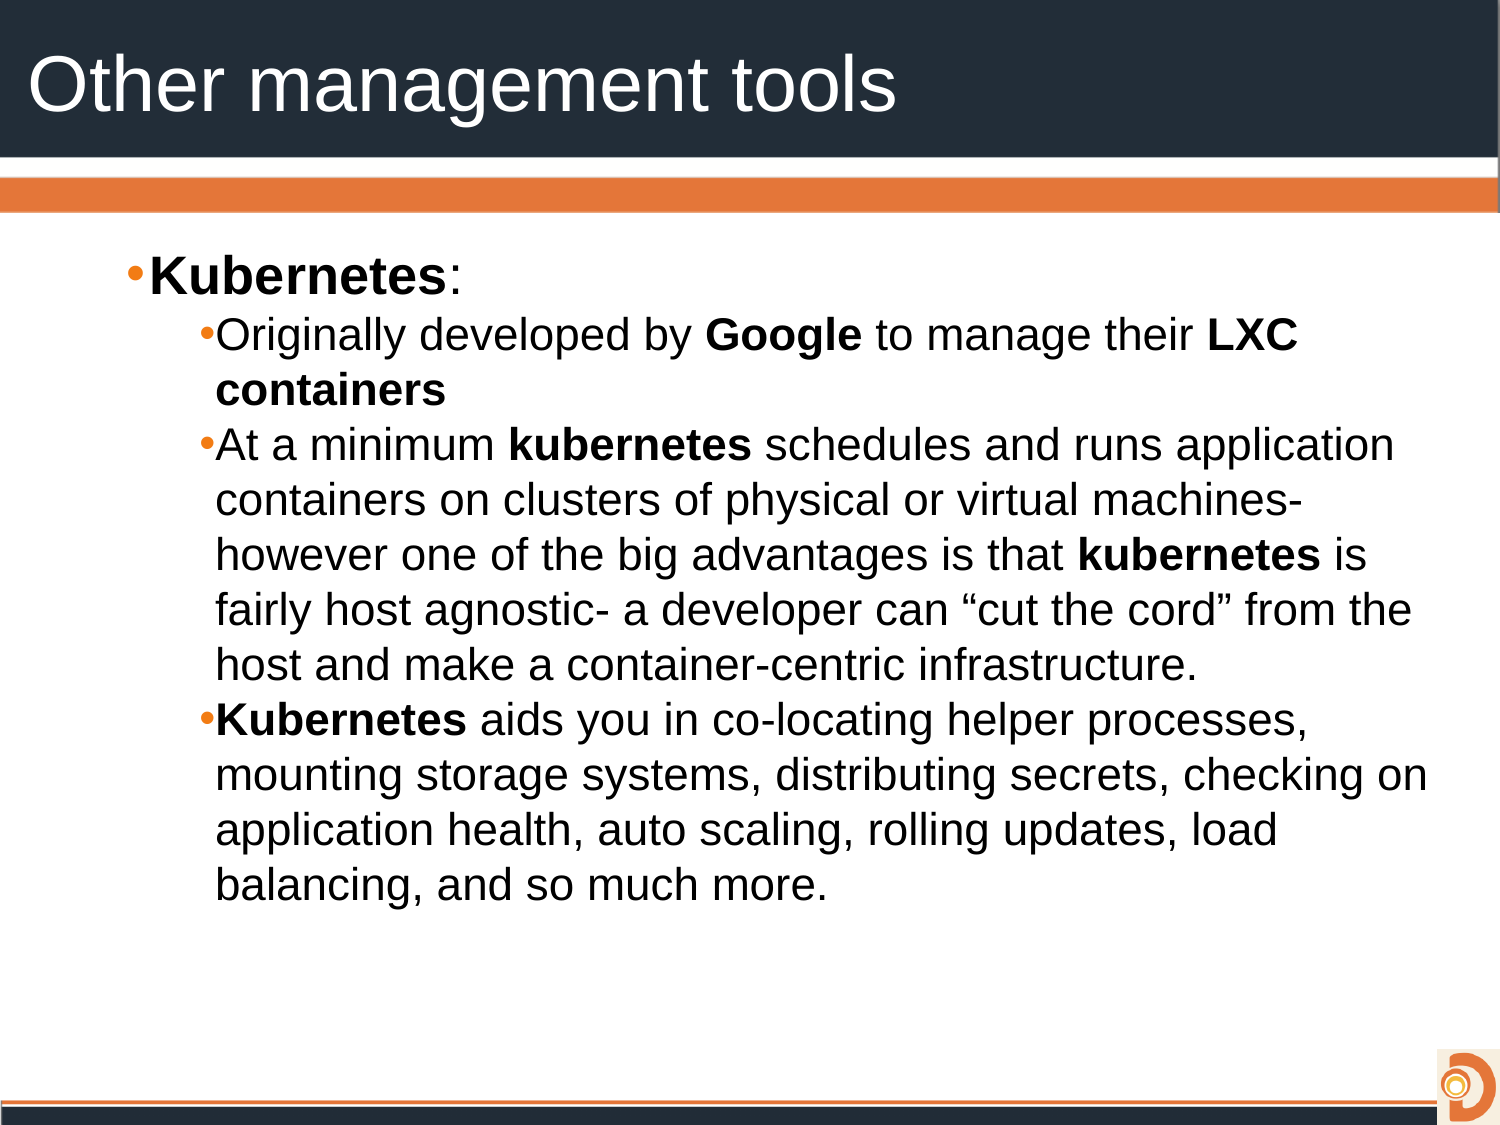

# Other management tools
Kubernetes:
Originally developed by Google to manage their LXC containers
At a minimum kubernetes schedules and runs application containers on clusters of physical or virtual machines- however one of the big advantages is that kubernetes is fairly host agnostic- a developer can “cut the cord” from the host and make a container-centric infrastructure.
Kubernetes aids you in co-locating helper processes, mounting storage systems, distributing secrets, checking on application health, auto scaling, rolling updates, load balancing, and so much more.